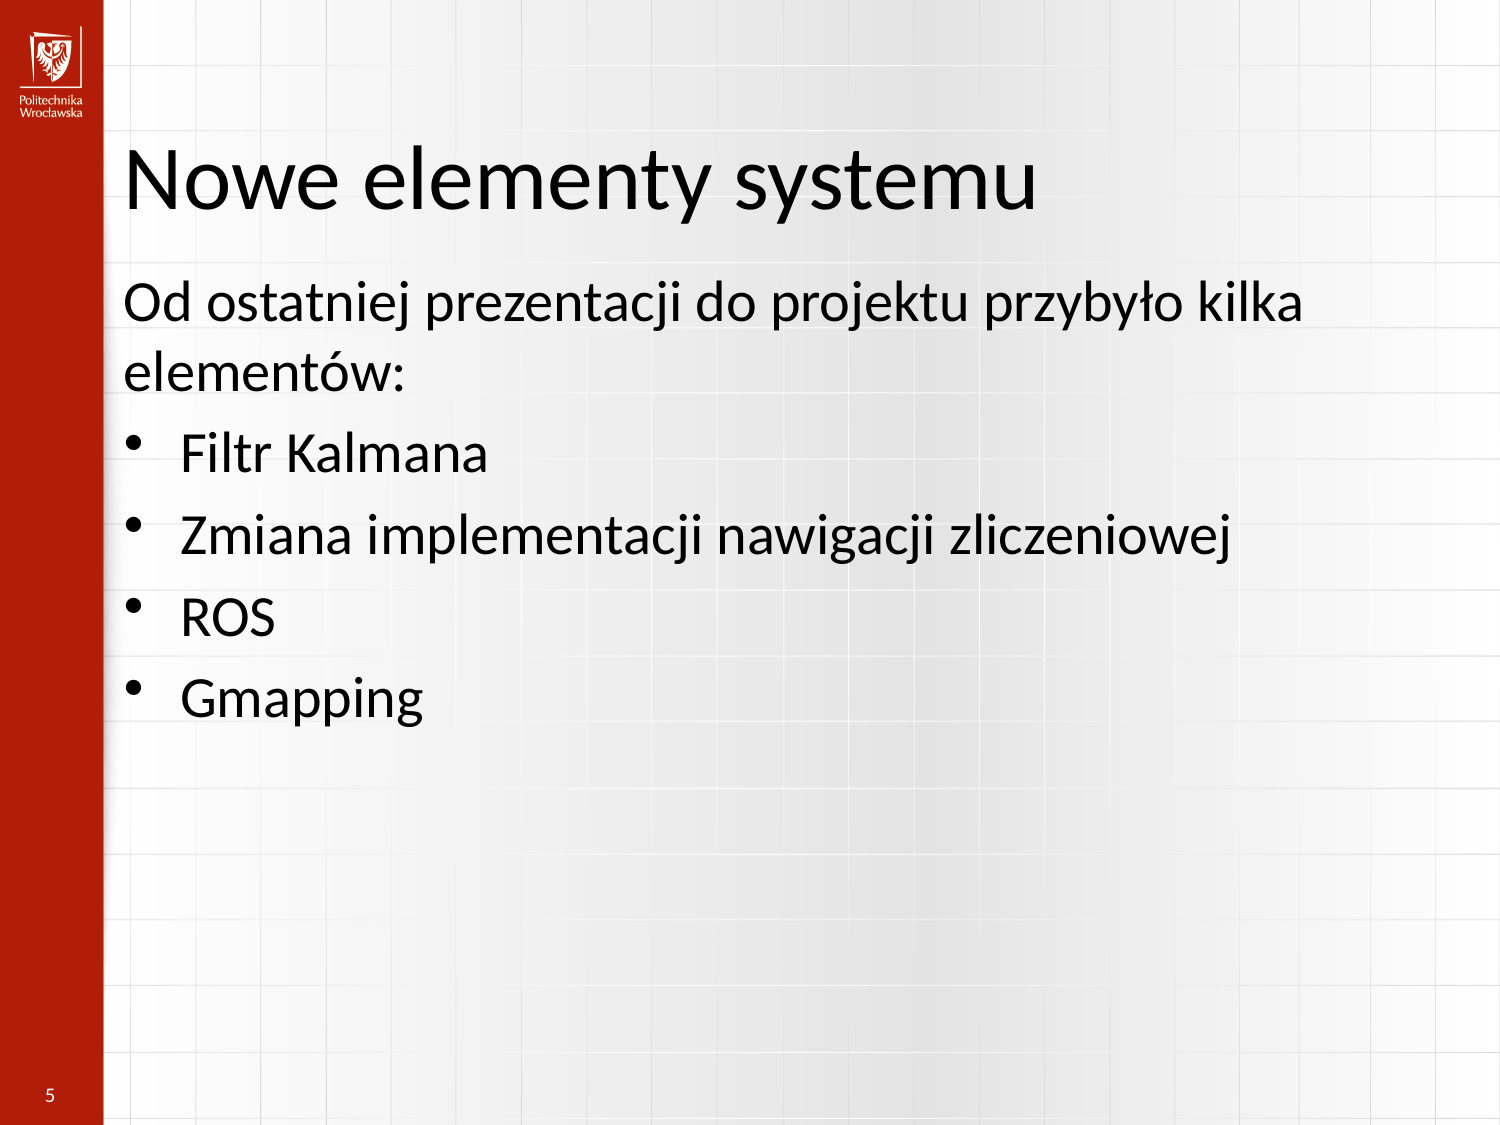

Nowe elementy systemu
Od ostatniej prezentacji do projektu przybyło kilka elementów:
Filtr Kalmana
Zmiana implementacji nawigacji zliczeniowej
ROS
Gmapping